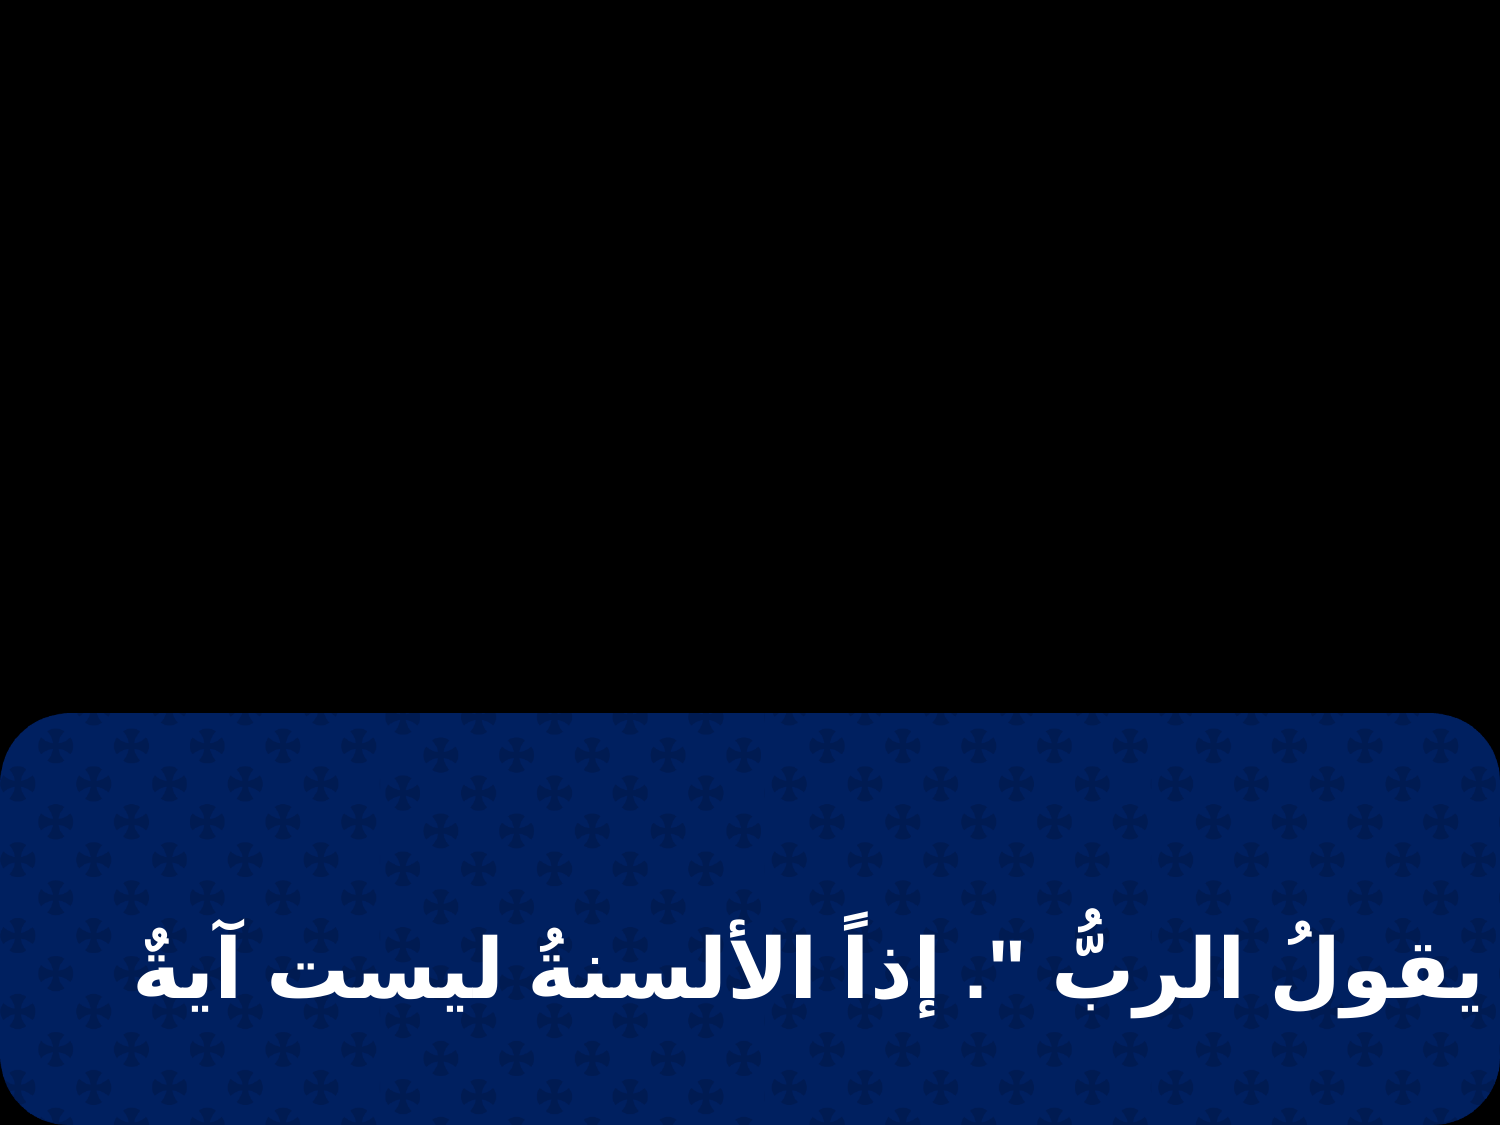

يقولُ الربُّ ". إذاً الألسنةُ ليست آيةٌ